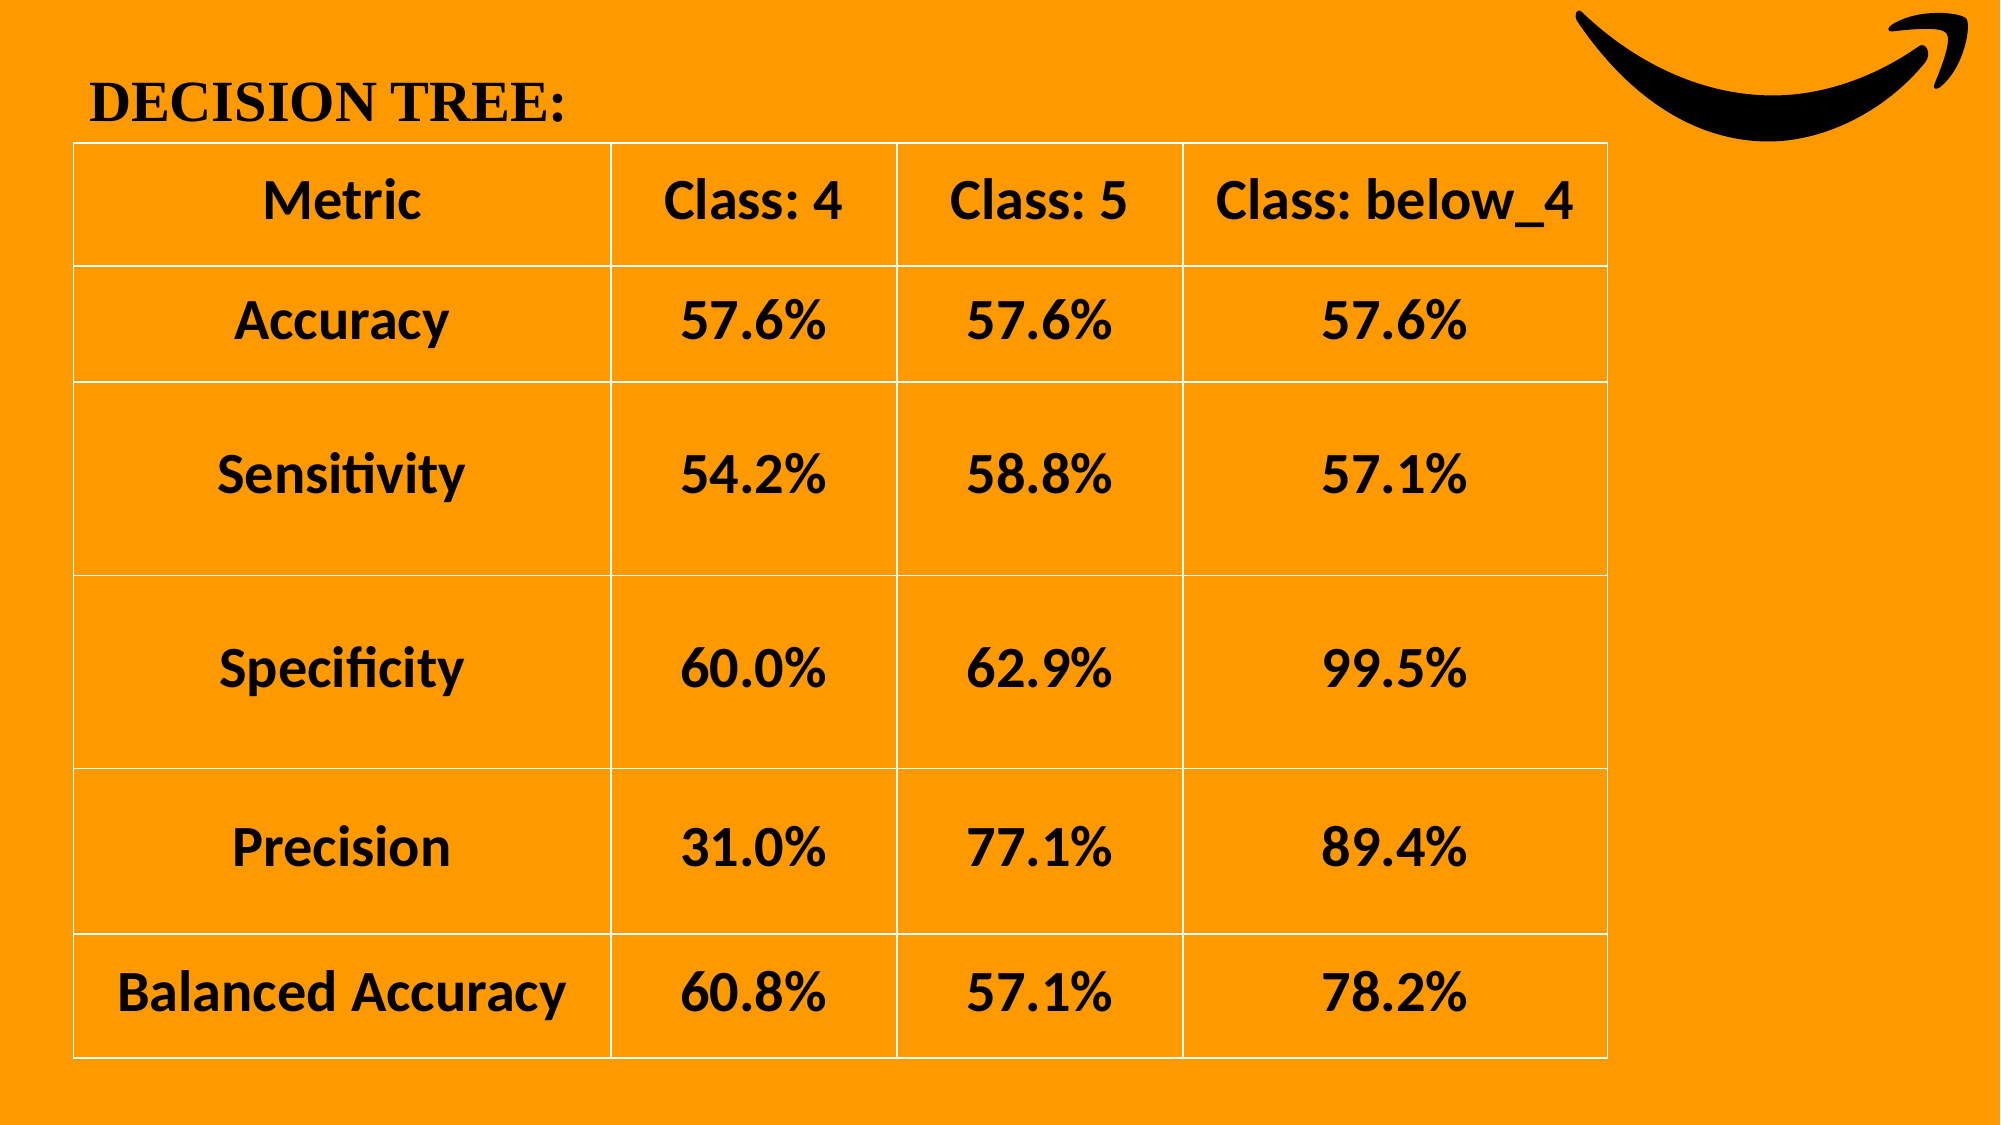

DECISION TREE:
| Metric | Class: 4 | Class: 5 | Class: below\_4 |
| --- | --- | --- | --- |
| Accuracy | 57.6% | 57.6% | 57.6% |
| Sensitivity | 54.2% | 58.8% | 57.1% |
| Specificity | 60.0% | 62.9% | 99.5% |
| Precision | 31.0% | 77.1% | 89.4% |
| Balanced Accuracy | 60.8% | 57.1% | 78.2% |